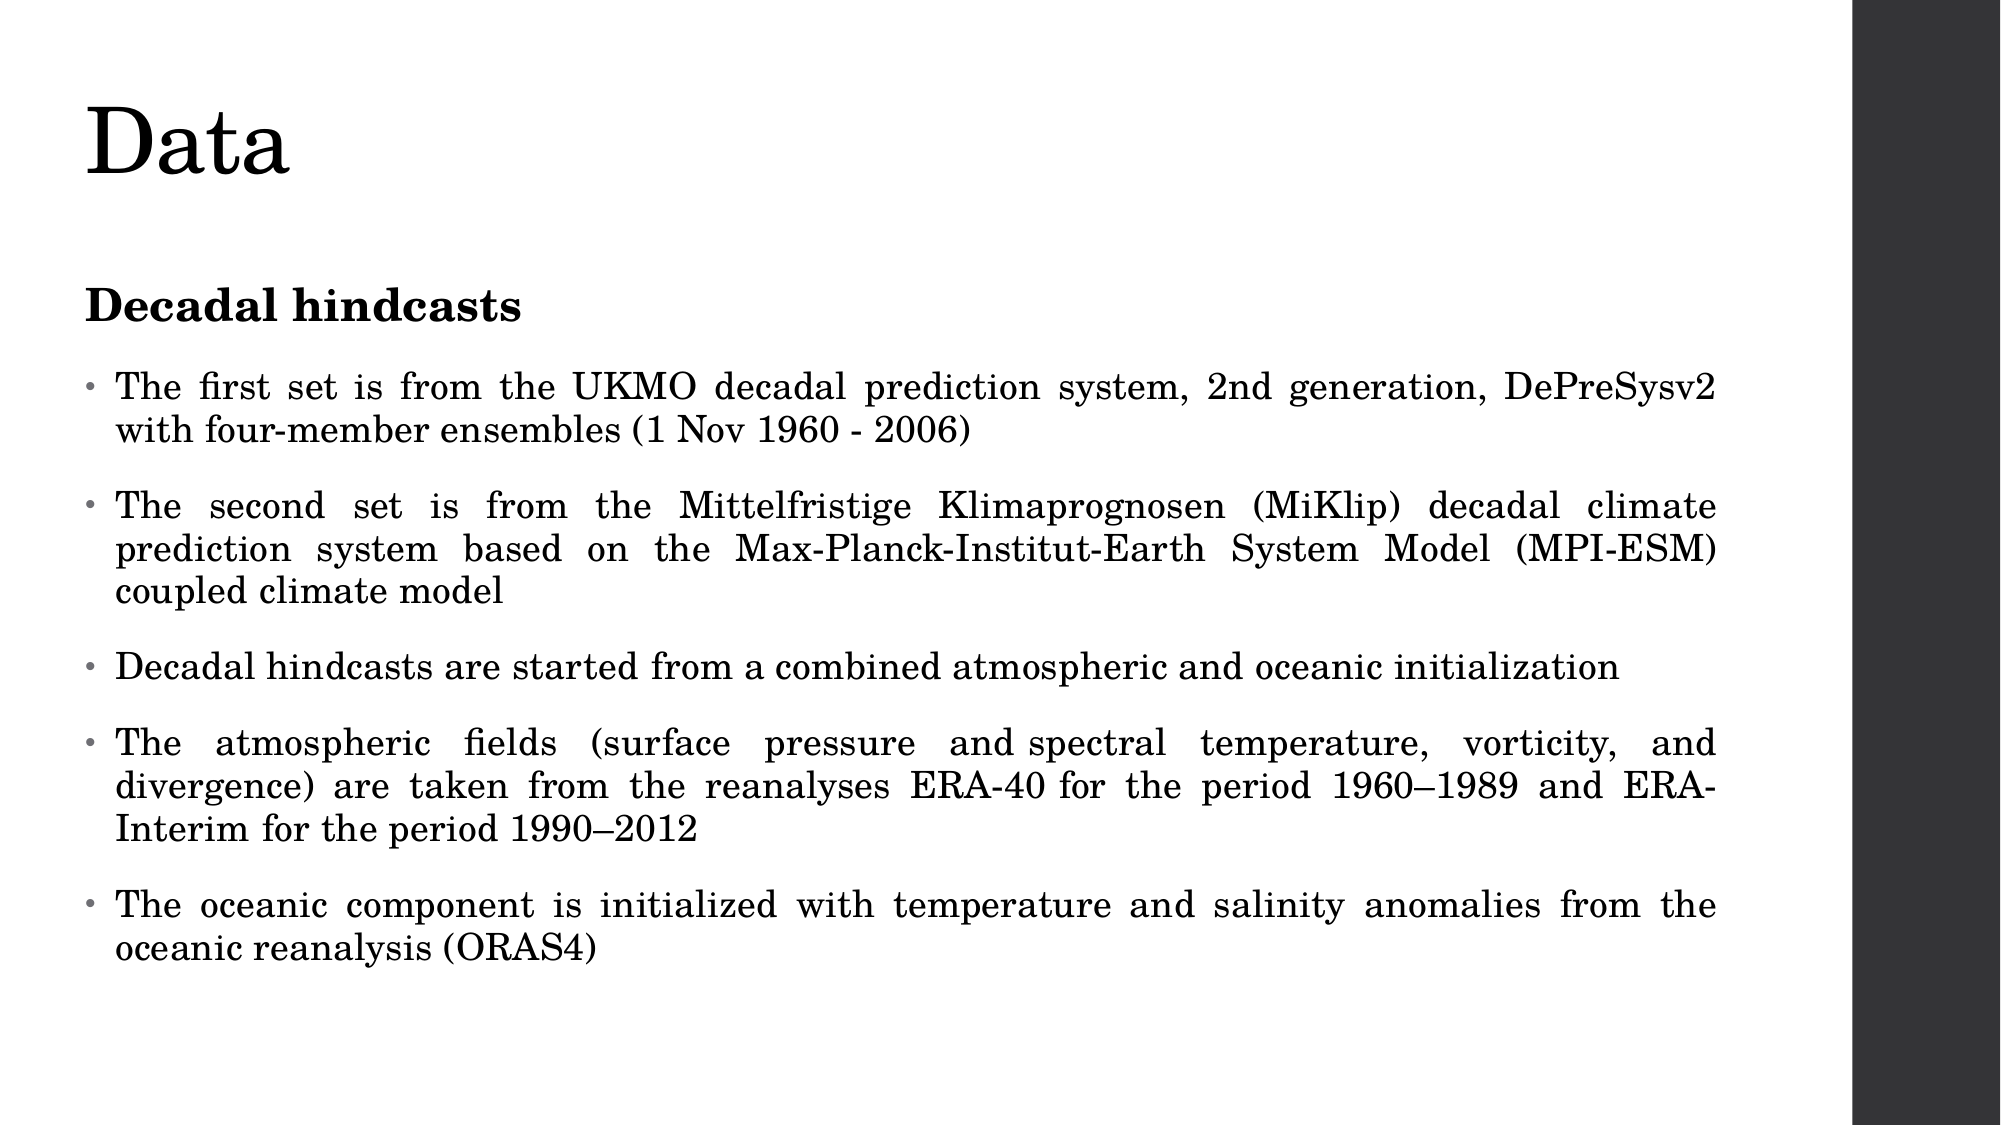

# Data
Decadal hindcasts
The first set is from the UKMO decadal prediction system, 2nd generation, DePreSysv2 with four-member ensembles (1 Nov 1960 - 2006)
The second set is from the Mittelfristige Klimaprognosen (MiKlip) decadal climate prediction system based on the Max-Planck-Institut-Earth System Model (MPI-ESM) coupled climate model
Decadal hindcasts are started from a combined atmospheric and oceanic initialization
The atmospheric fields (surface pressure and spectral temperature, vorticity, and divergence) are taken from the reanalyses ERA-40 for the period 1960–1989 and ERA-Interim for the period 1990–2012
The oceanic component is initialized with temperature and salinity anomalies from the oceanic reanalysis (ORAS4)